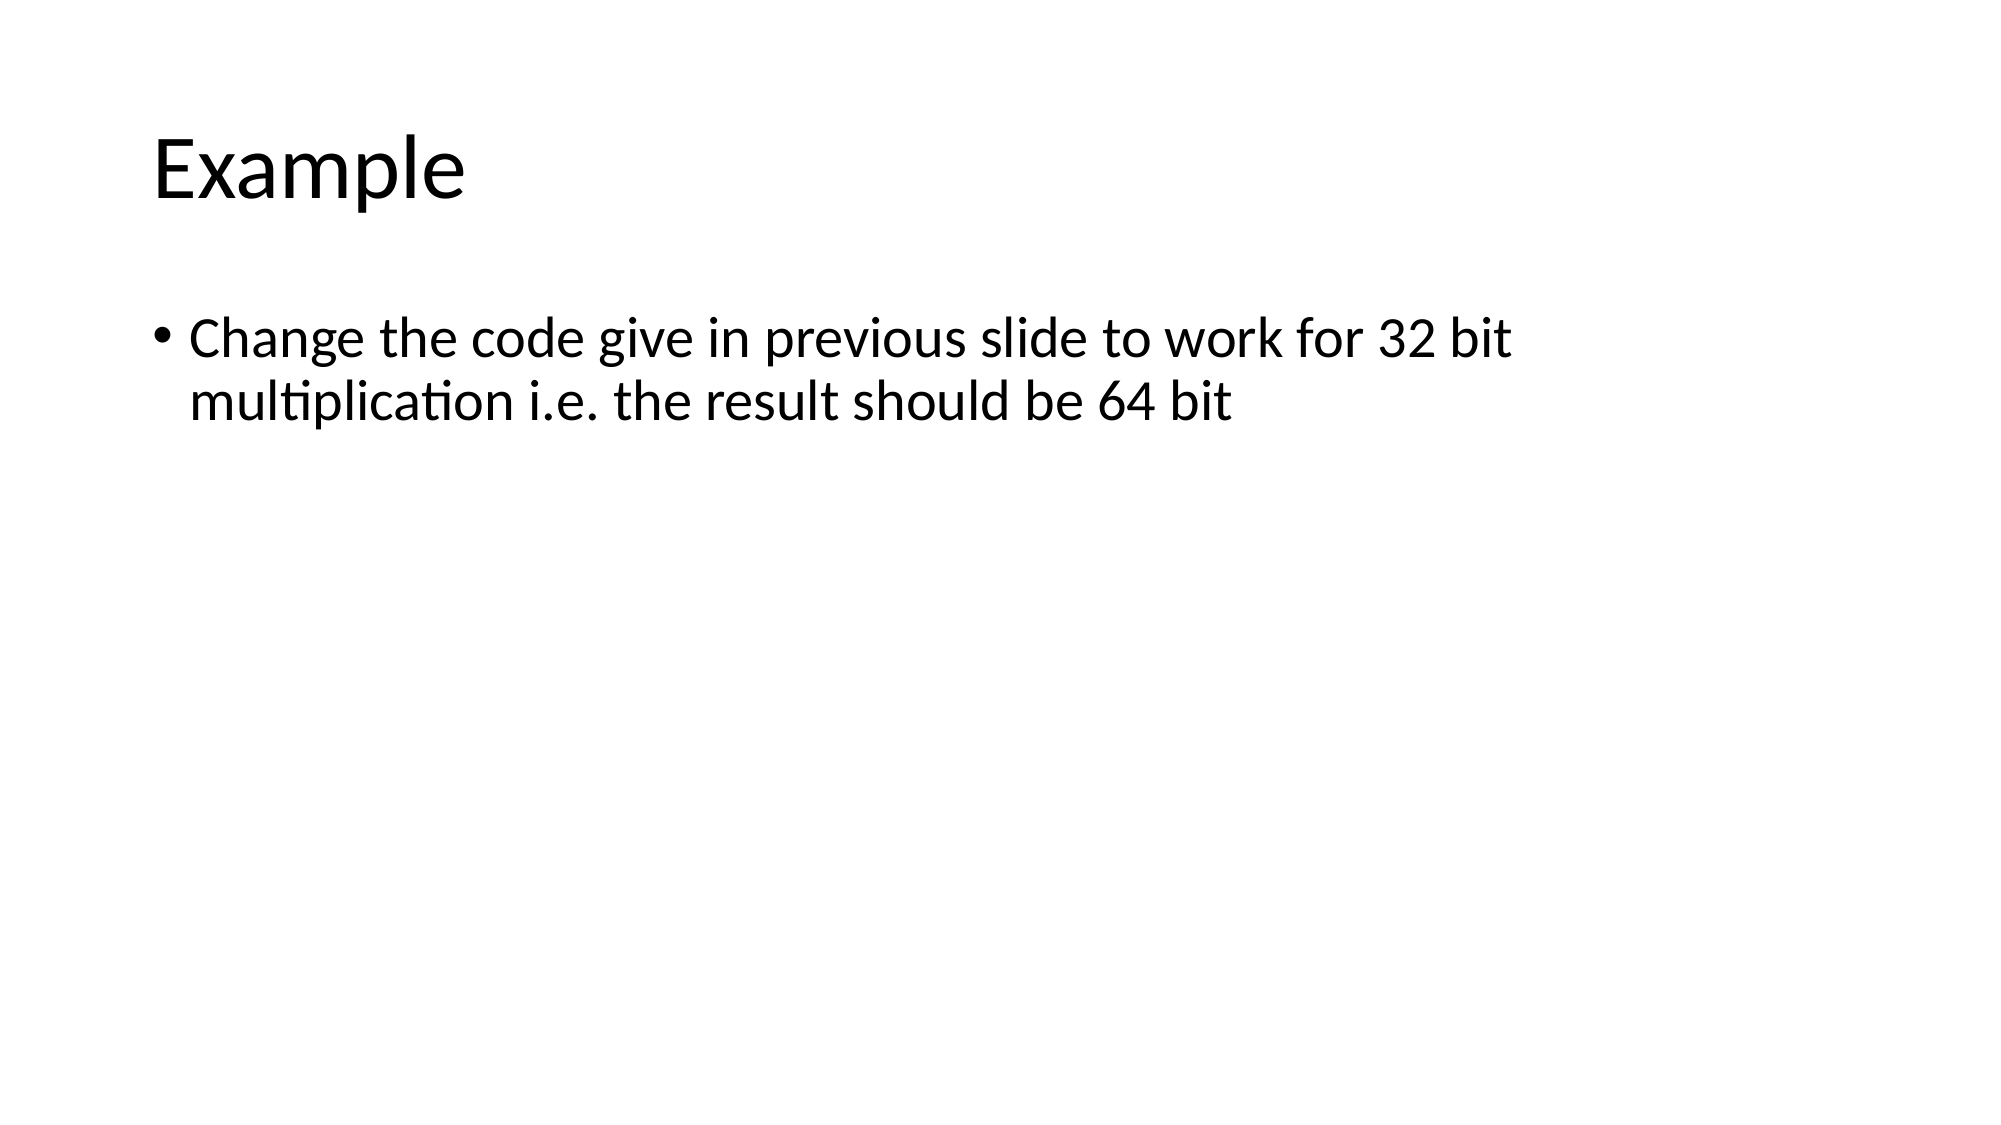

# Example
Change the code give in previous slide to work for 32 bit multiplication i.e. the result should be 64 bit